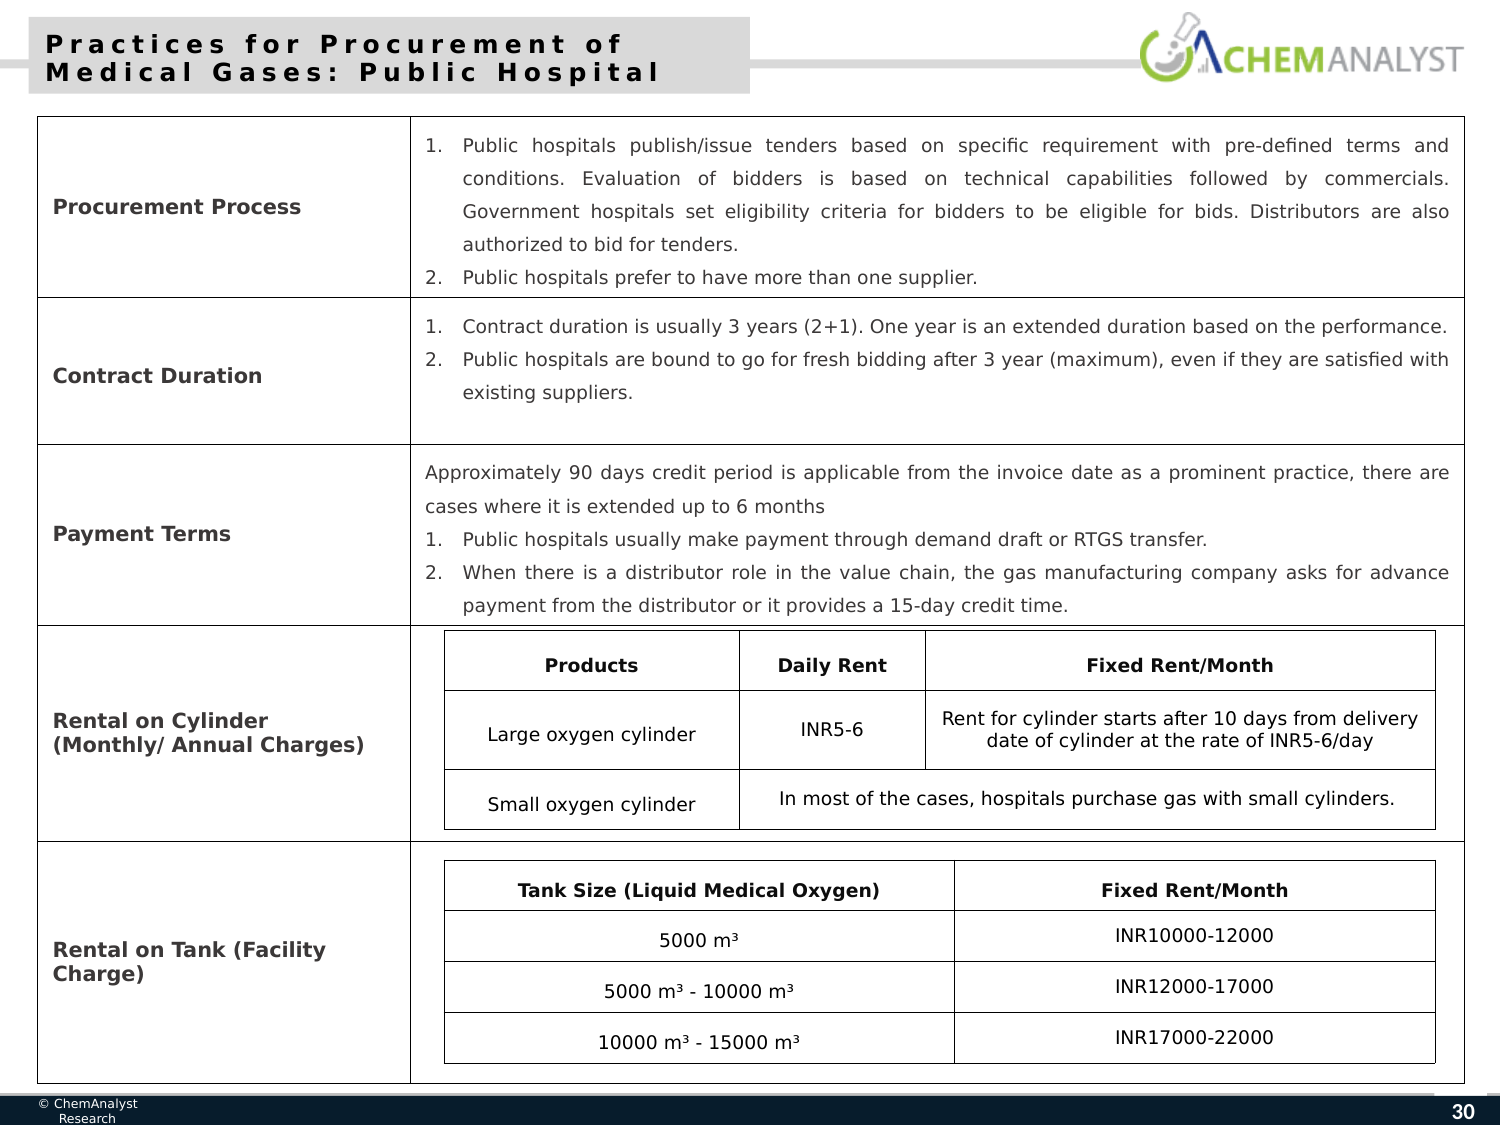

Practices for Procurement of Medical Gases: Public Hospital
| Procurement Process | Public hospitals publish/issue tenders based on specific requirement with pre-defined terms and conditions. Evaluation of bidders is based on technical capabilities followed by commercials. Government hospitals set eligibility criteria for bidders to be eligible for bids. Distributors are also authorized to bid for tenders. Public hospitals prefer to have more than one supplier. |
| --- | --- |
| Contract Duration | Contract duration is usually 3 years (2+1). One year is an extended duration based on the performance. Public hospitals are bound to go for fresh bidding after 3 year (maximum), even if they are satisfied with existing suppliers. |
| Payment Terms | Approximately 90 days credit period is applicable from the invoice date as a prominent practice, there are cases where it is extended up to 6 months Public hospitals usually make payment through demand draft or RTGS transfer. When there is a distributor role in the value chain, the gas manufacturing company asks for advance payment from the distributor or it provides a 15-day credit time. |
| Rental on Cylinder (Monthly/ Annual Charges) |  |
| Rental on Tank (Facility Charge) |  |
| Products | Daily Rent | Fixed Rent/Month |
| --- | --- | --- |
| Large oxygen cylinder | INR5-6 | Rent for cylinder starts after 10 days from delivery date of cylinder at the rate of INR5-6/day |
| Small oxygen cylinder | In most of the cases, hospitals purchase gas with small cylinders. |  |
| Tank Size (Liquid Medical Oxygen) | Fixed Rent/Month |
| --- | --- |
| 5000 m³ | INR10000-12000 |
| 5000 m³ - 10000 m³ | INR12000-17000 |
| 10000 m³ - 15000 m³ | INR17000-22000 |